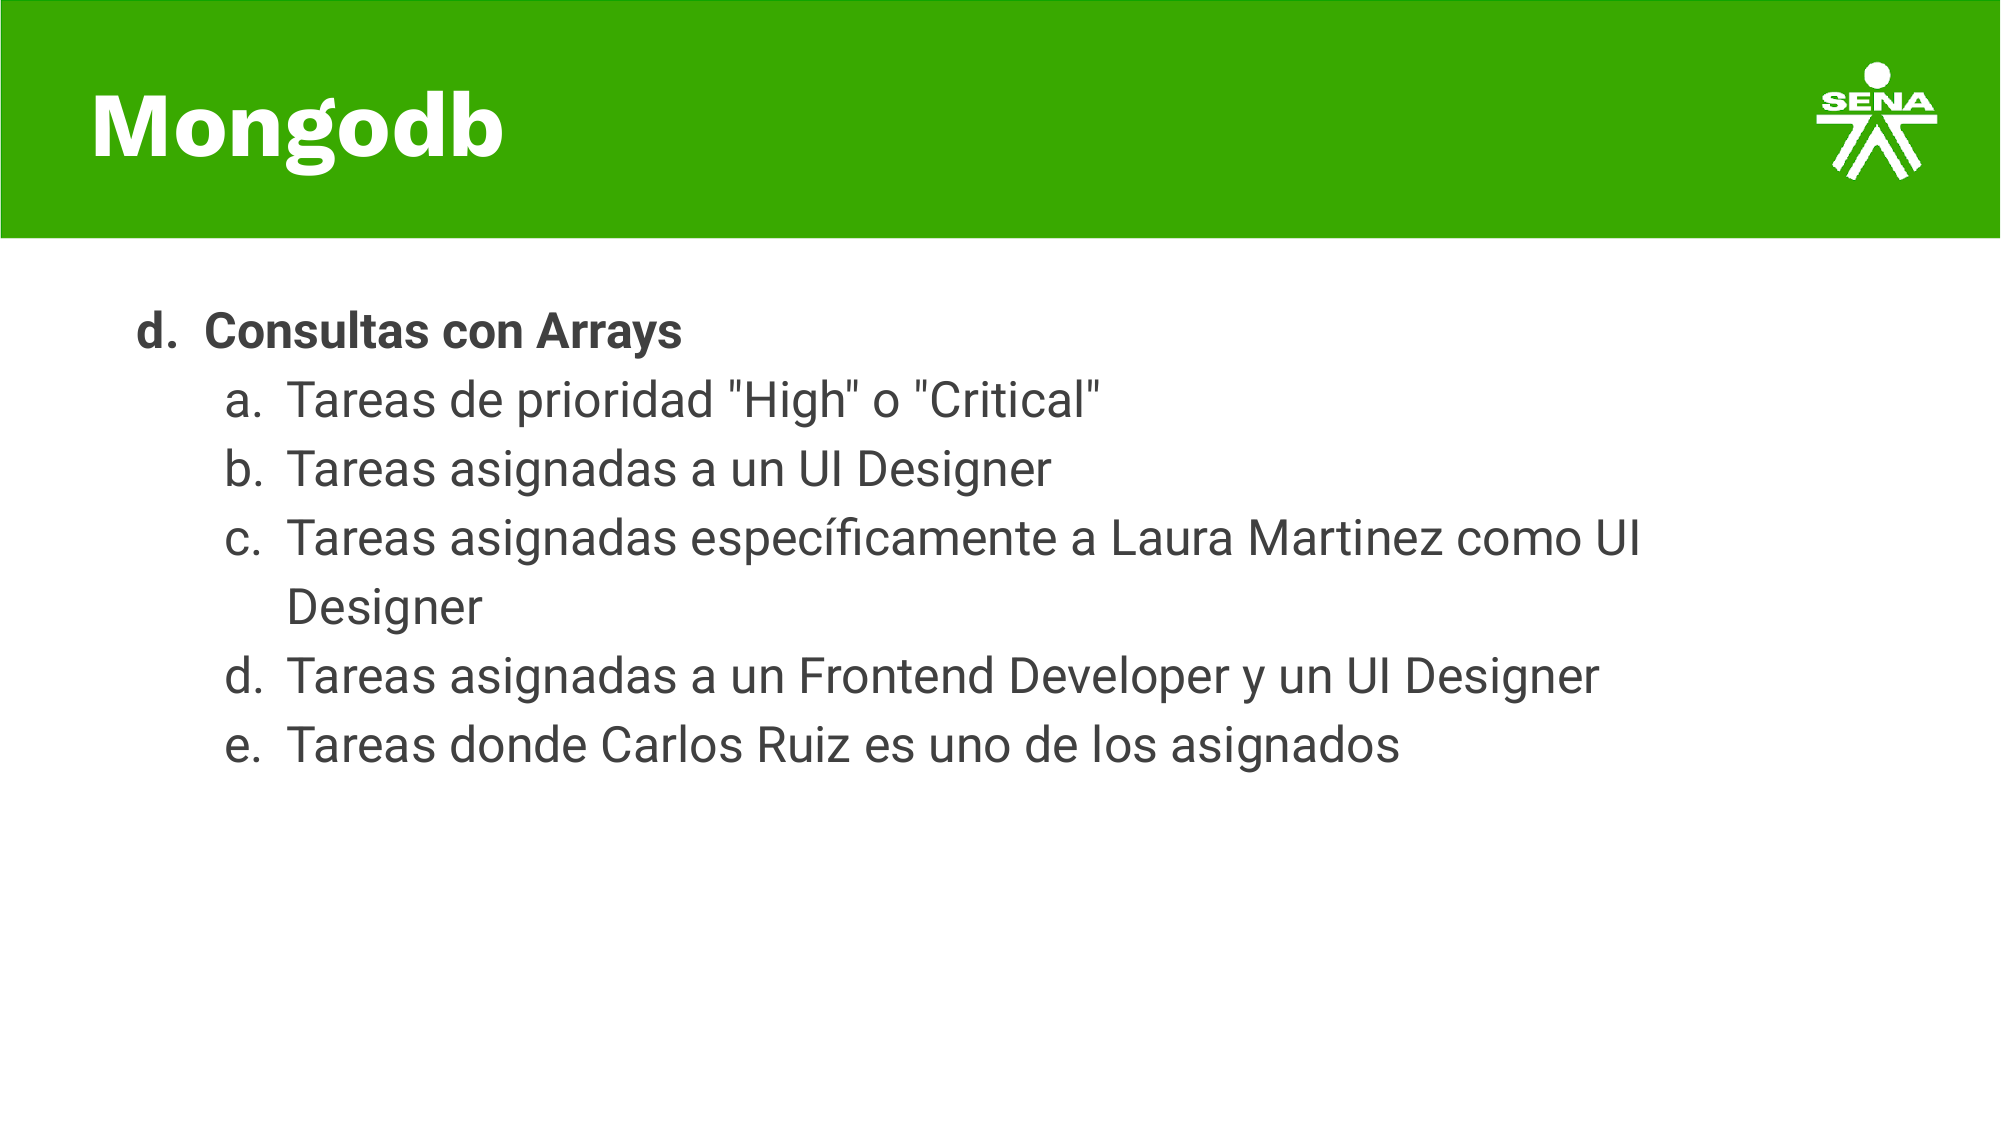

# Mongodb
d.  Consultas con Arrays
Tareas de prioridad "High" o "Critical"
Tareas asignadas a un UI Designer
Tareas asignadas específicamente a Laura Martinez como UI Designer
Tareas asignadas a un Frontend Developer y un UI Designer
Tareas donde Carlos Ruiz es uno de los asignados